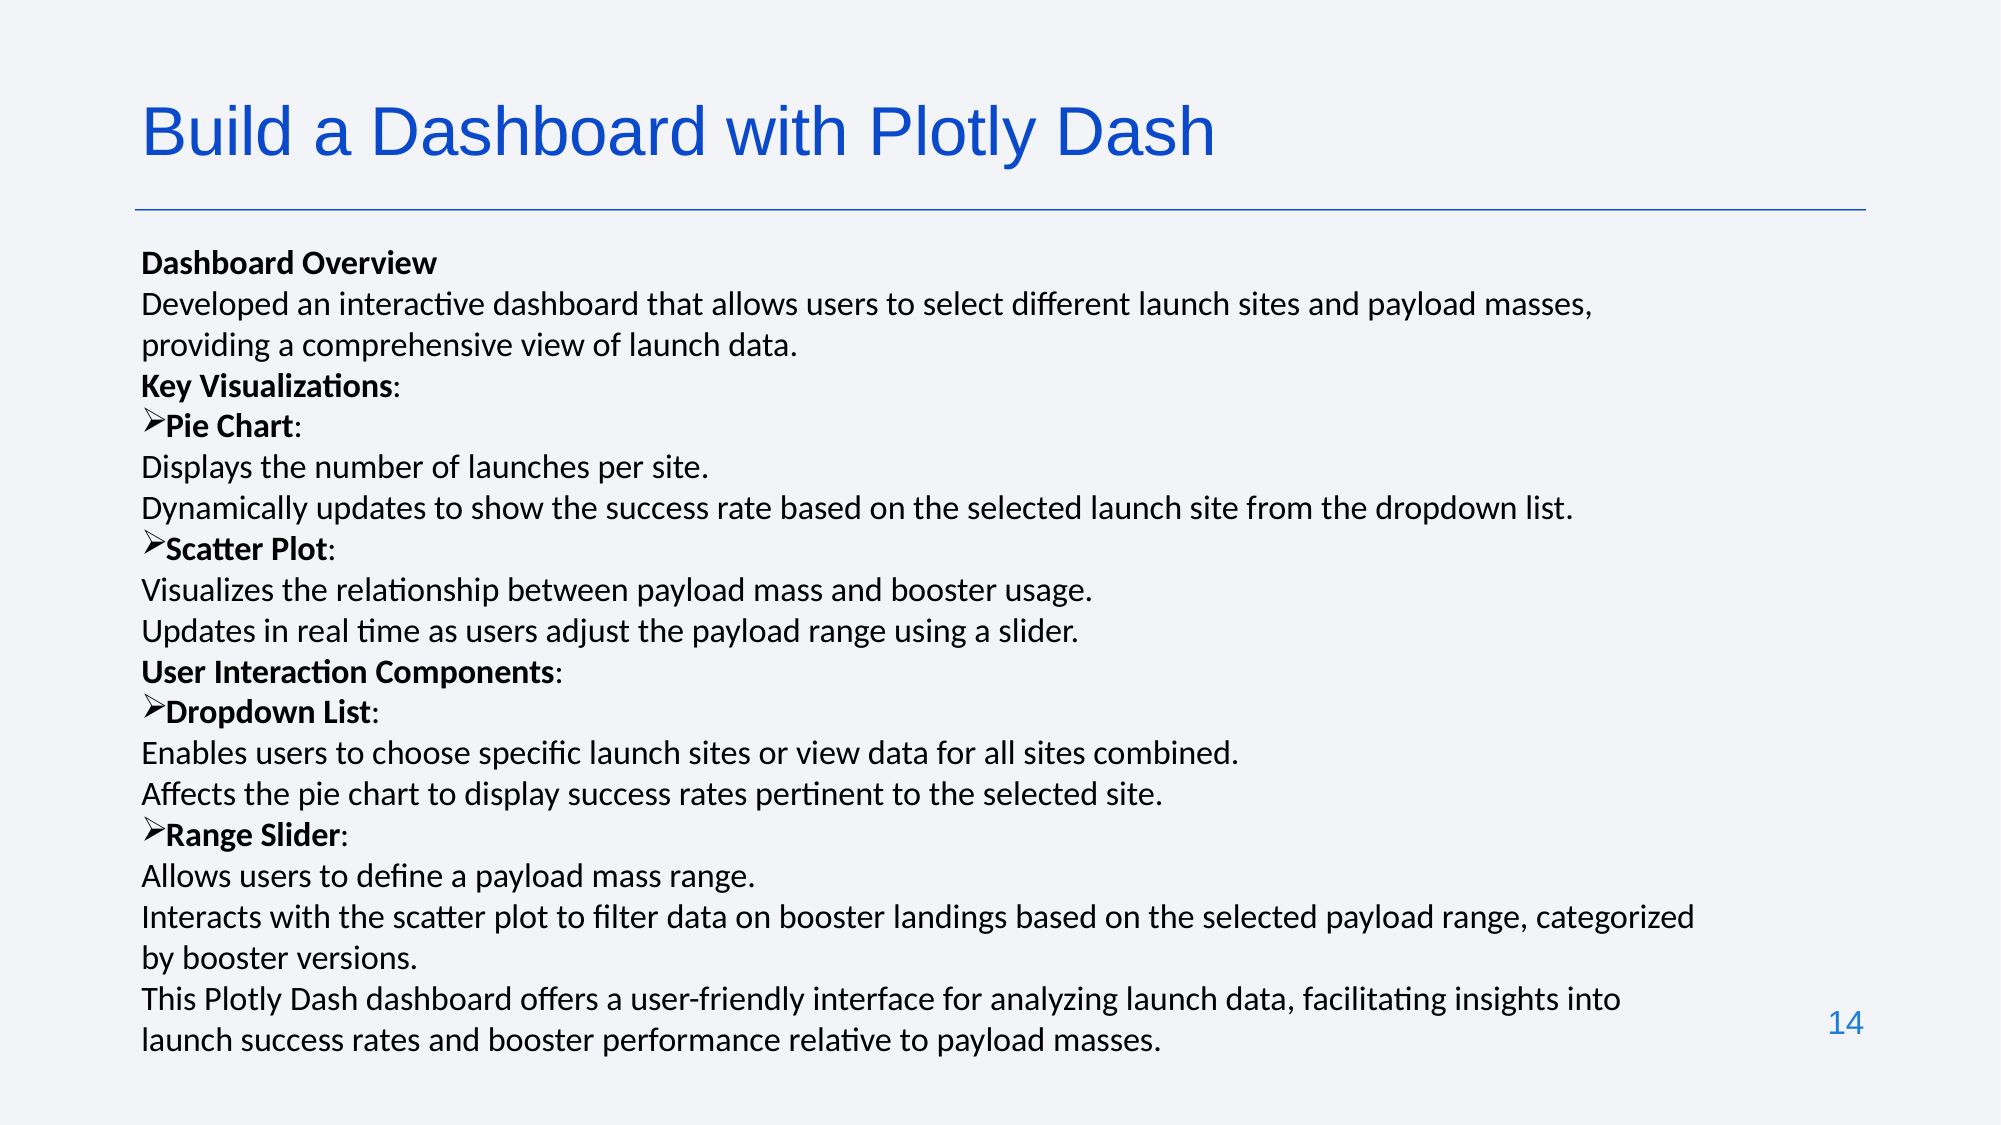

Build a Dashboard with Plotly Dash
Dashboard Overview​
Developed an interactive dashboard that allows users to select different launch sites and payload masses, providing a comprehensive view of launch data.​
Key Visualizations:​
Pie Chart:​
Displays the number of launches per site.​
Dynamically updates to show the success rate based on the selected launch site from the dropdown list.​
Scatter Plot:​
Visualizes the relationship between payload mass and booster usage.​
Updates in real time as users adjust the payload range using a slider.​
User Interaction Components:​
Dropdown List:​
Enables users to choose specific launch sites or view data for all sites combined.​
Affects the pie chart to display success rates pertinent to the selected site.​
Range Slider:​
Allows users to define a payload mass range.​
Interacts with the scatter plot to filter data on booster landings based on the selected payload range, categorized by booster versions.​
This Plotly Dash dashboard offers a user-friendly interface for analyzing launch data, facilitating insights into launch success rates and booster performance relative to payload masses.​

14